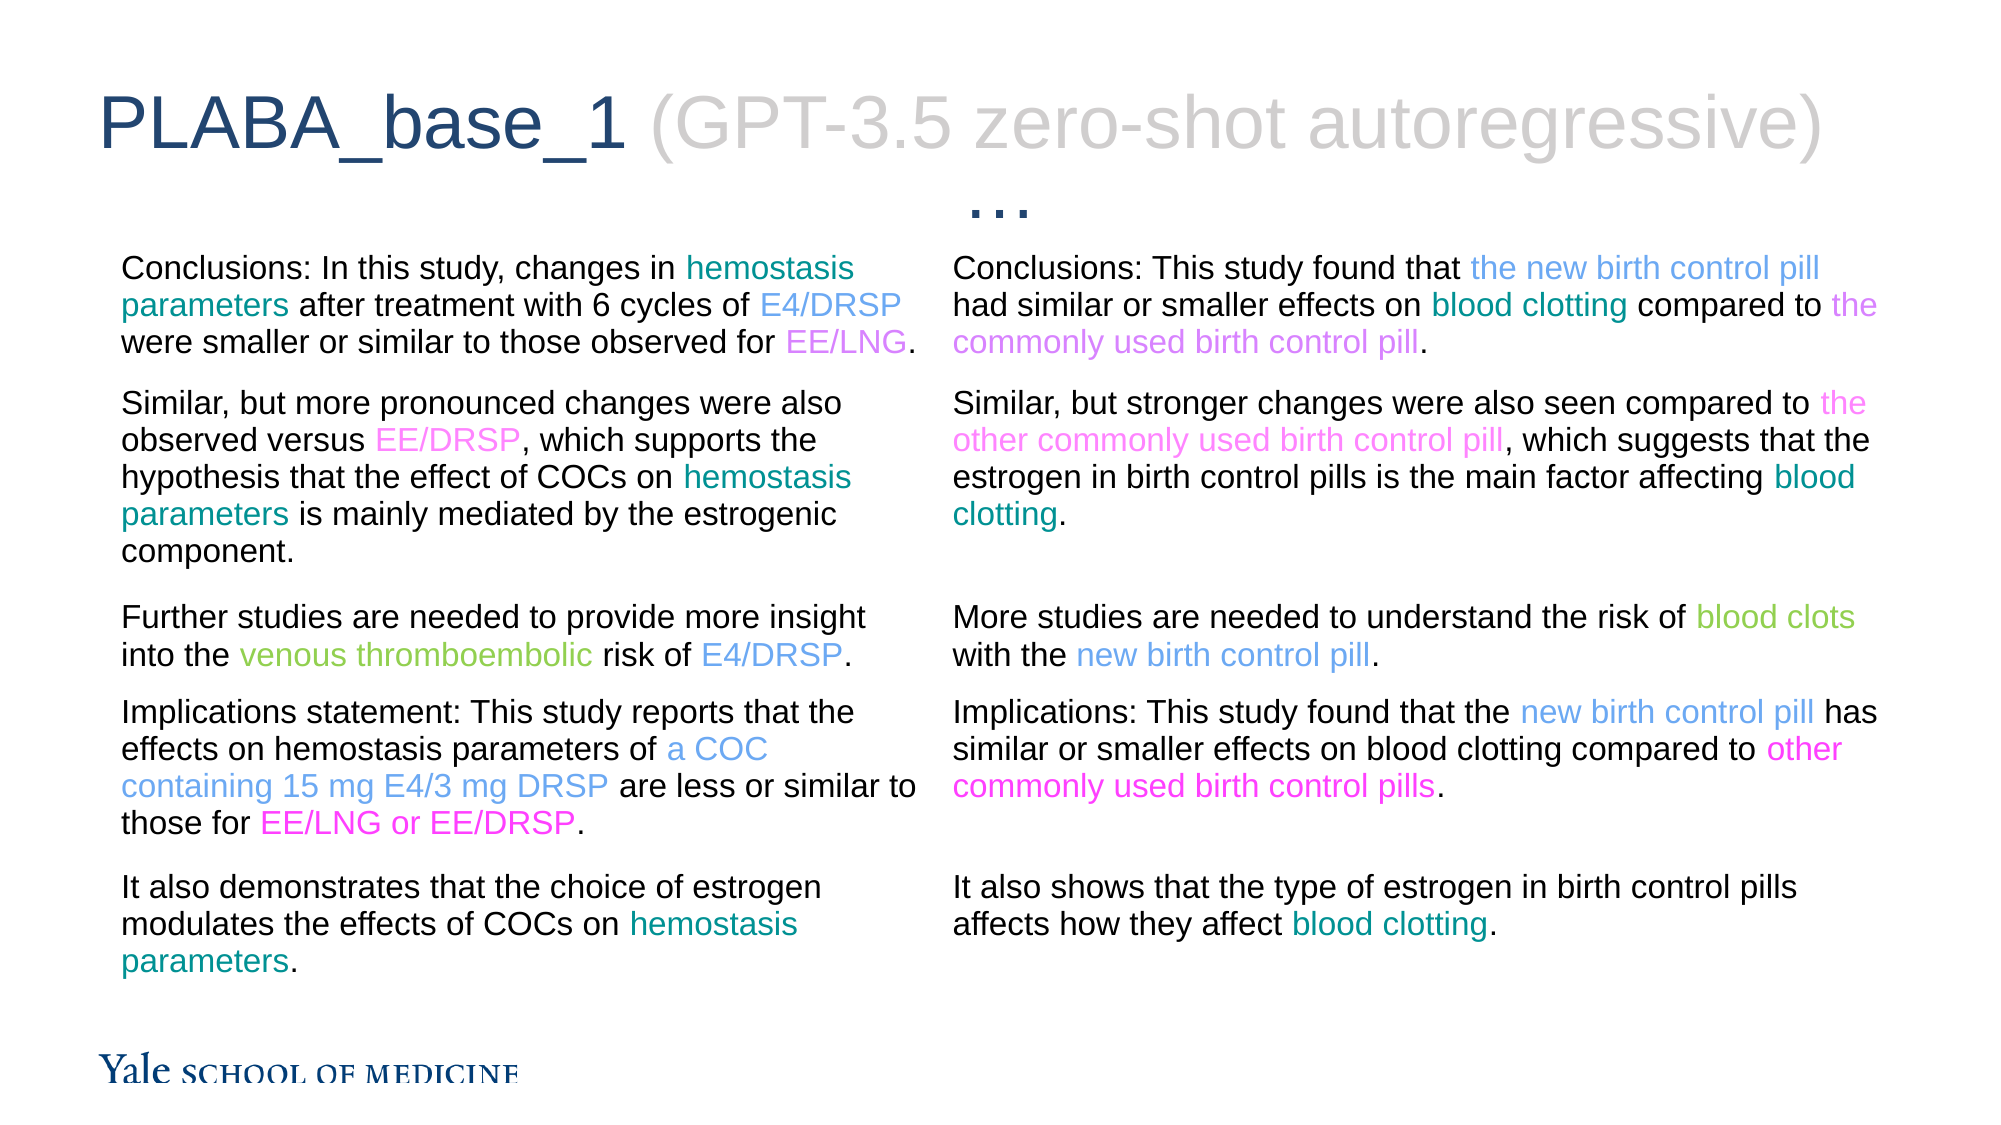

# PLABA_base_1 (GPT-3.5 zero-shot autoregressive)
…
| Conclusions: In this study, changes in hemostasis parameters after treatment with 6 cycles of E4/DRSP were smaller or similar to those observed for EE/LNG. | Conclusions: This study found that the new birth control pill had similar or smaller effects on blood clotting compared to the commonly used birth control pill. |
| --- | --- |
| Similar, but more pronounced changes were also observed versus EE/DRSP, which supports the hypothesis that the effect of COCs on hemostasis parameters is mainly mediated by the estrogenic component. | Similar, but stronger changes were also seen compared to the other commonly used birth control pill, which suggests that the estrogen in birth control pills is the main factor affecting blood clotting. |
| Further studies are needed to provide more insight into the venous thromboembolic risk of E4/DRSP. | More studies are needed to understand the risk of blood clots with the new birth control pill. |
| Implications statement: This study reports that the effects on hemostasis parameters of a COC containing 15 mg E4/3 mg DRSP are less or similar to those for EE/LNG or EE/DRSP. | Implications: This study found that the new birth control pill has similar or smaller effects on blood clotting compared to other commonly used birth control pills. |
| It also demonstrates that the choice of estrogen modulates the effects of COCs on hemostasis parameters. | It also shows that the type of estrogen in birth control pills affects how they affect blood clotting. |